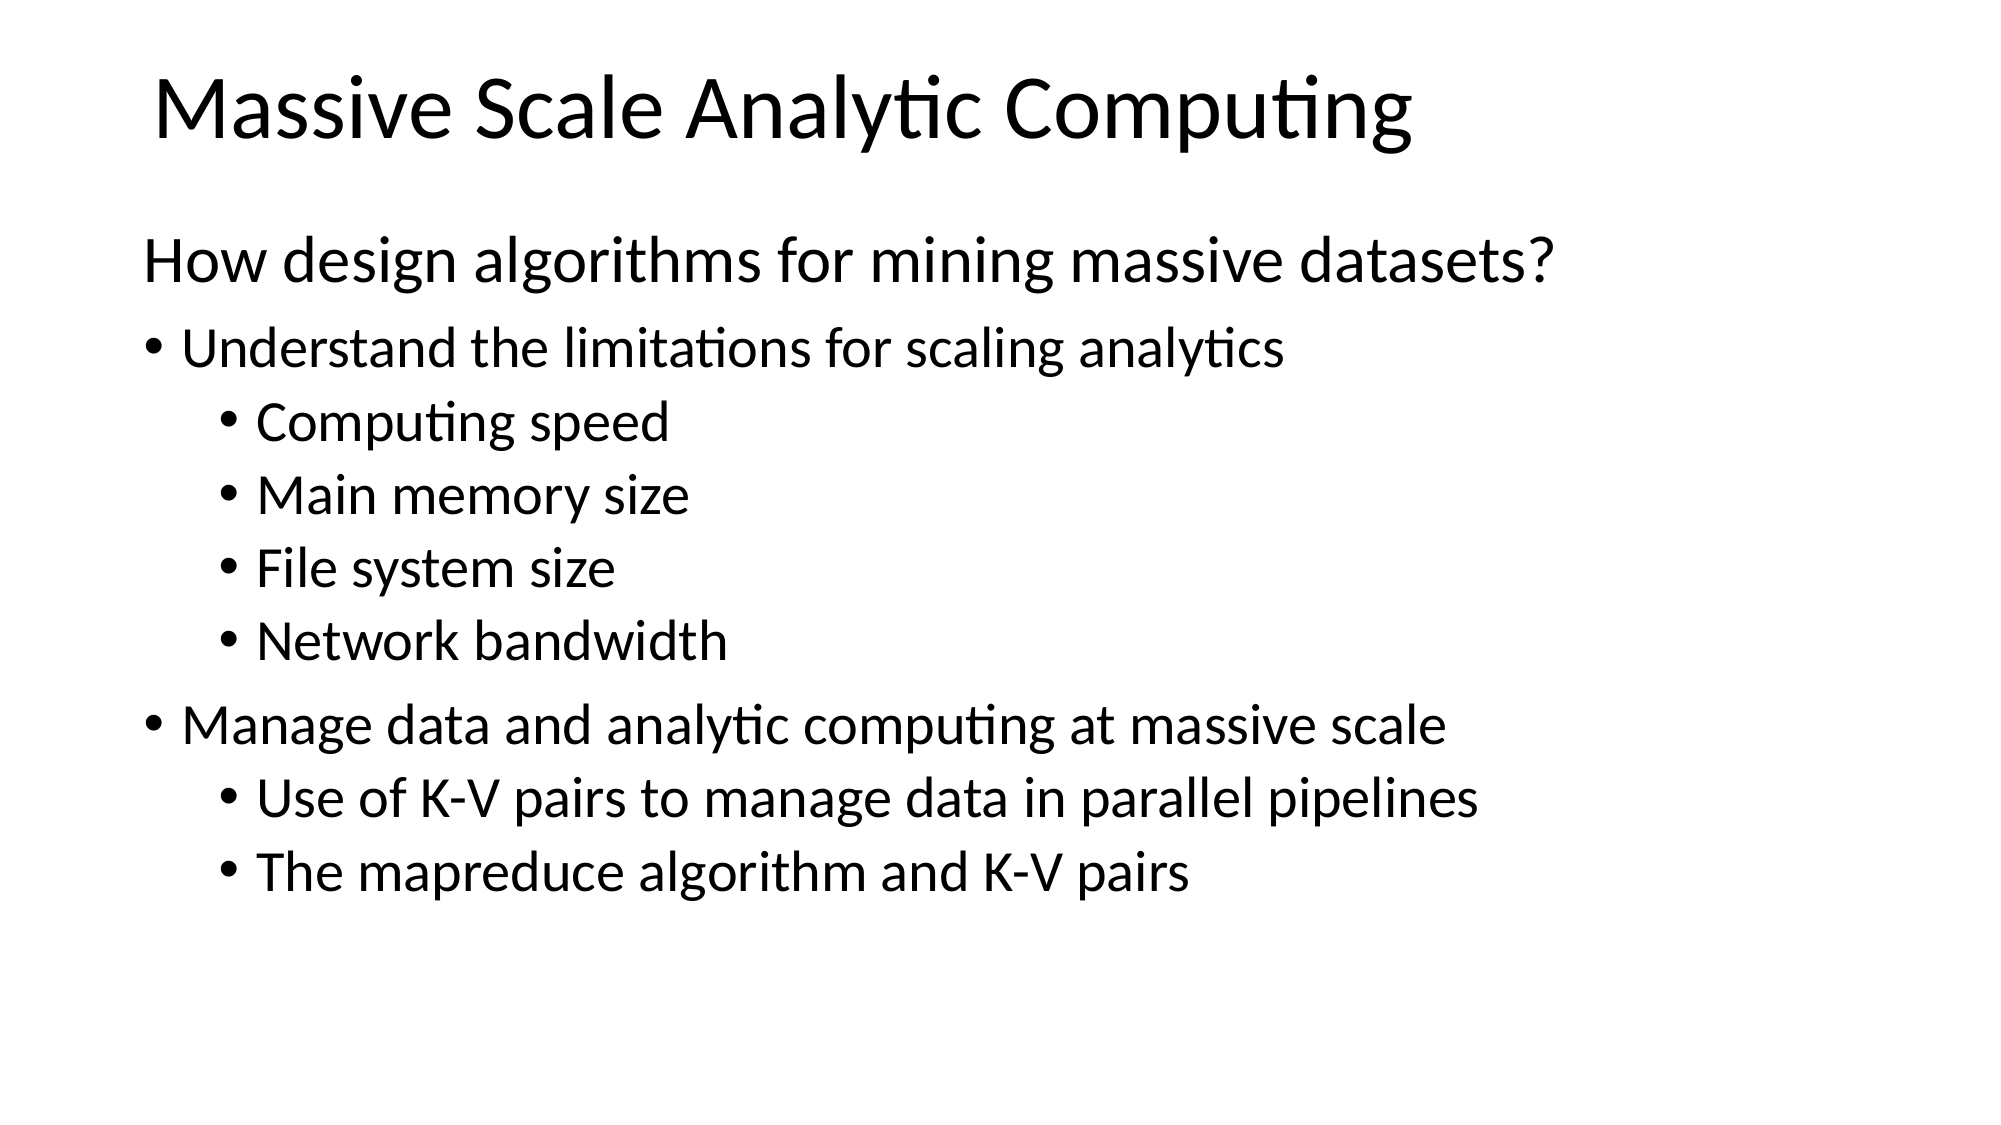

Massive Scale Analytic Computing
How design algorithms for mining massive datasets?
Understand the limitations for scaling analytics
Computing speed
Main memory size
File system size
Network bandwidth
Manage data and analytic computing at massive scale
Use of K-V pairs to manage data in parallel pipelines
The mapreduce algorithm and K-V pairs